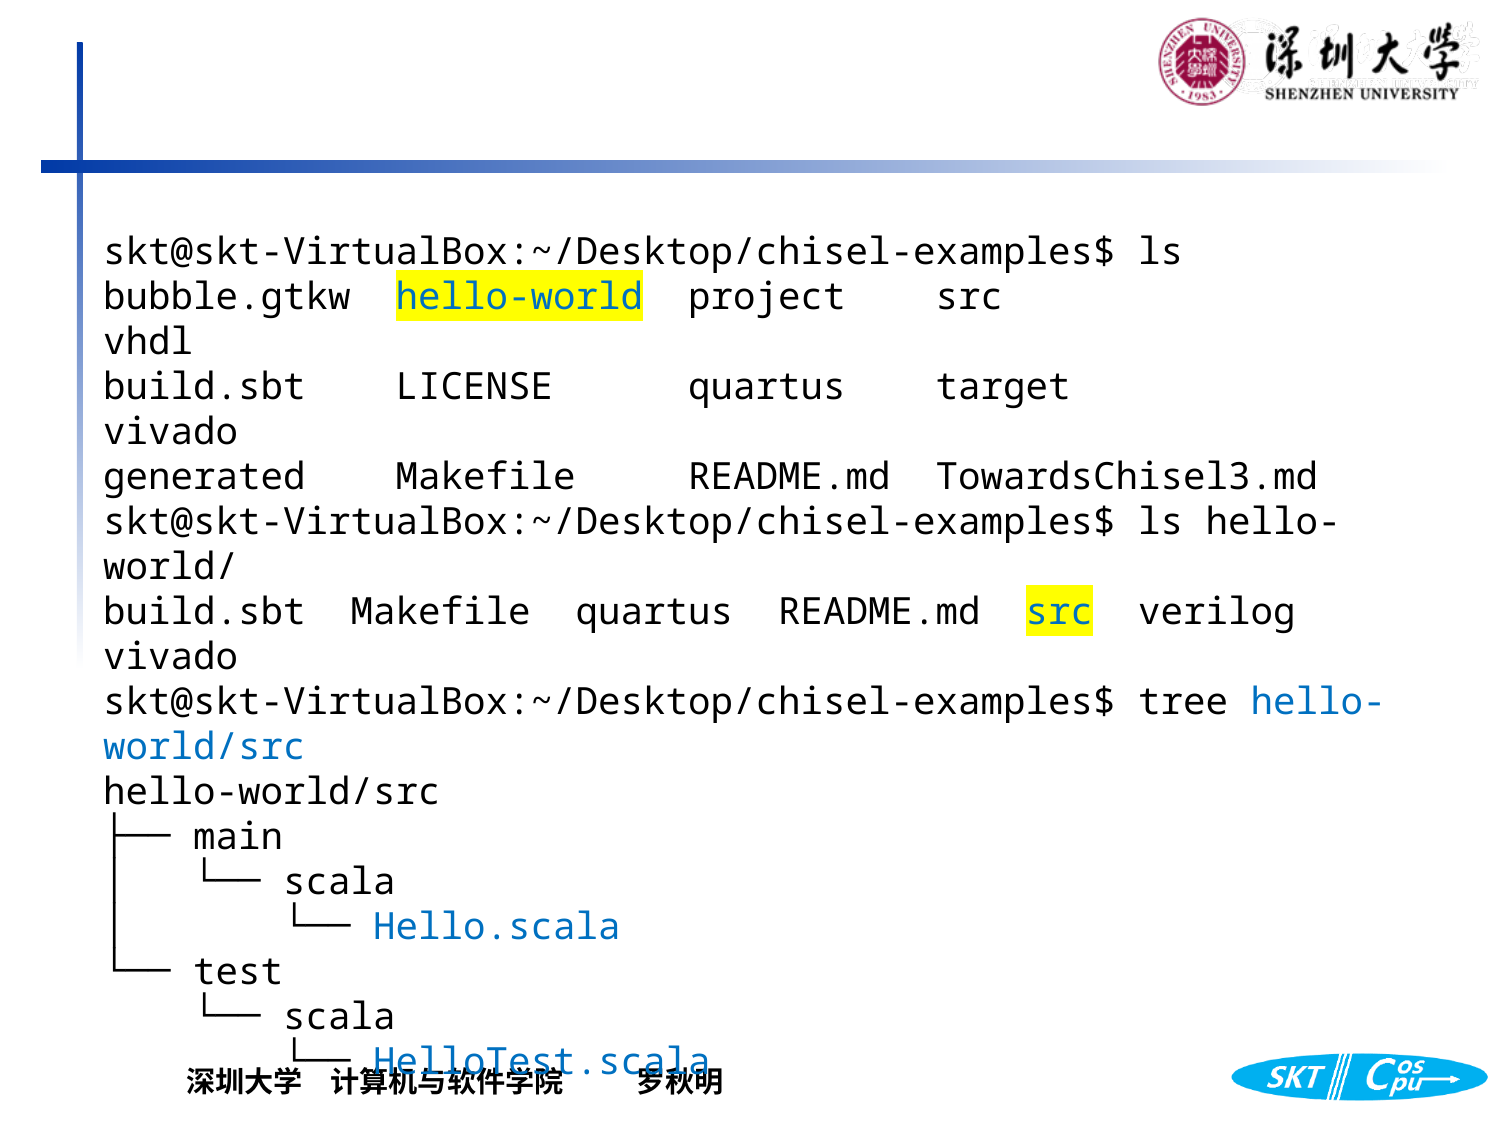

skt@skt-VirtualBox:~/Desktop/chisel-examples$ ls
bubble.gtkw  hello-world  project    src                vhdl
build.sbt    LICENSE      quartus    target             vivado
generated    Makefile     README.md  TowardsChisel3.md
skt@skt-VirtualBox:~/Desktop/chisel-examples$ ls hello-world/
build.sbt  Makefile  quartus  README.md  src  verilog  vivado
skt@skt-VirtualBox:~/Desktop/chisel-examples$ tree hello-world/src
hello-world/src
├── main
│   └── scala
│       └── Hello.scala
└── test
    └── scala
        └── HelloTest.scala

4 directories, 2 files
skt@skt-VirtualBox:~/Desktop/chisel-examples$